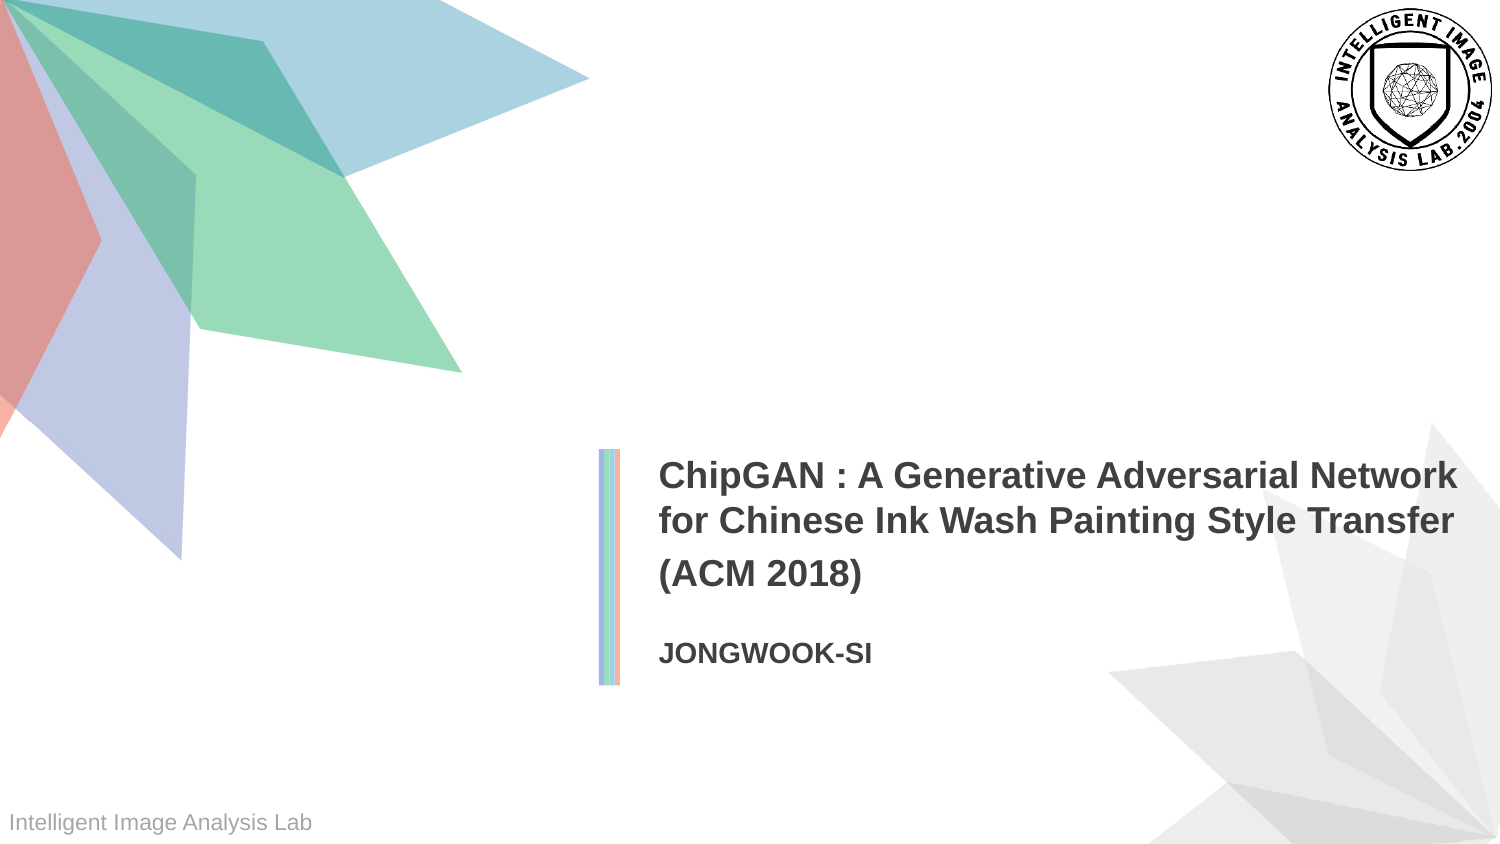

ChipGAN : A Generative Adversarial Network for Chinese Ink Wash Painting Style Transfer
(ACM 2018)

JONGWOOK-SI